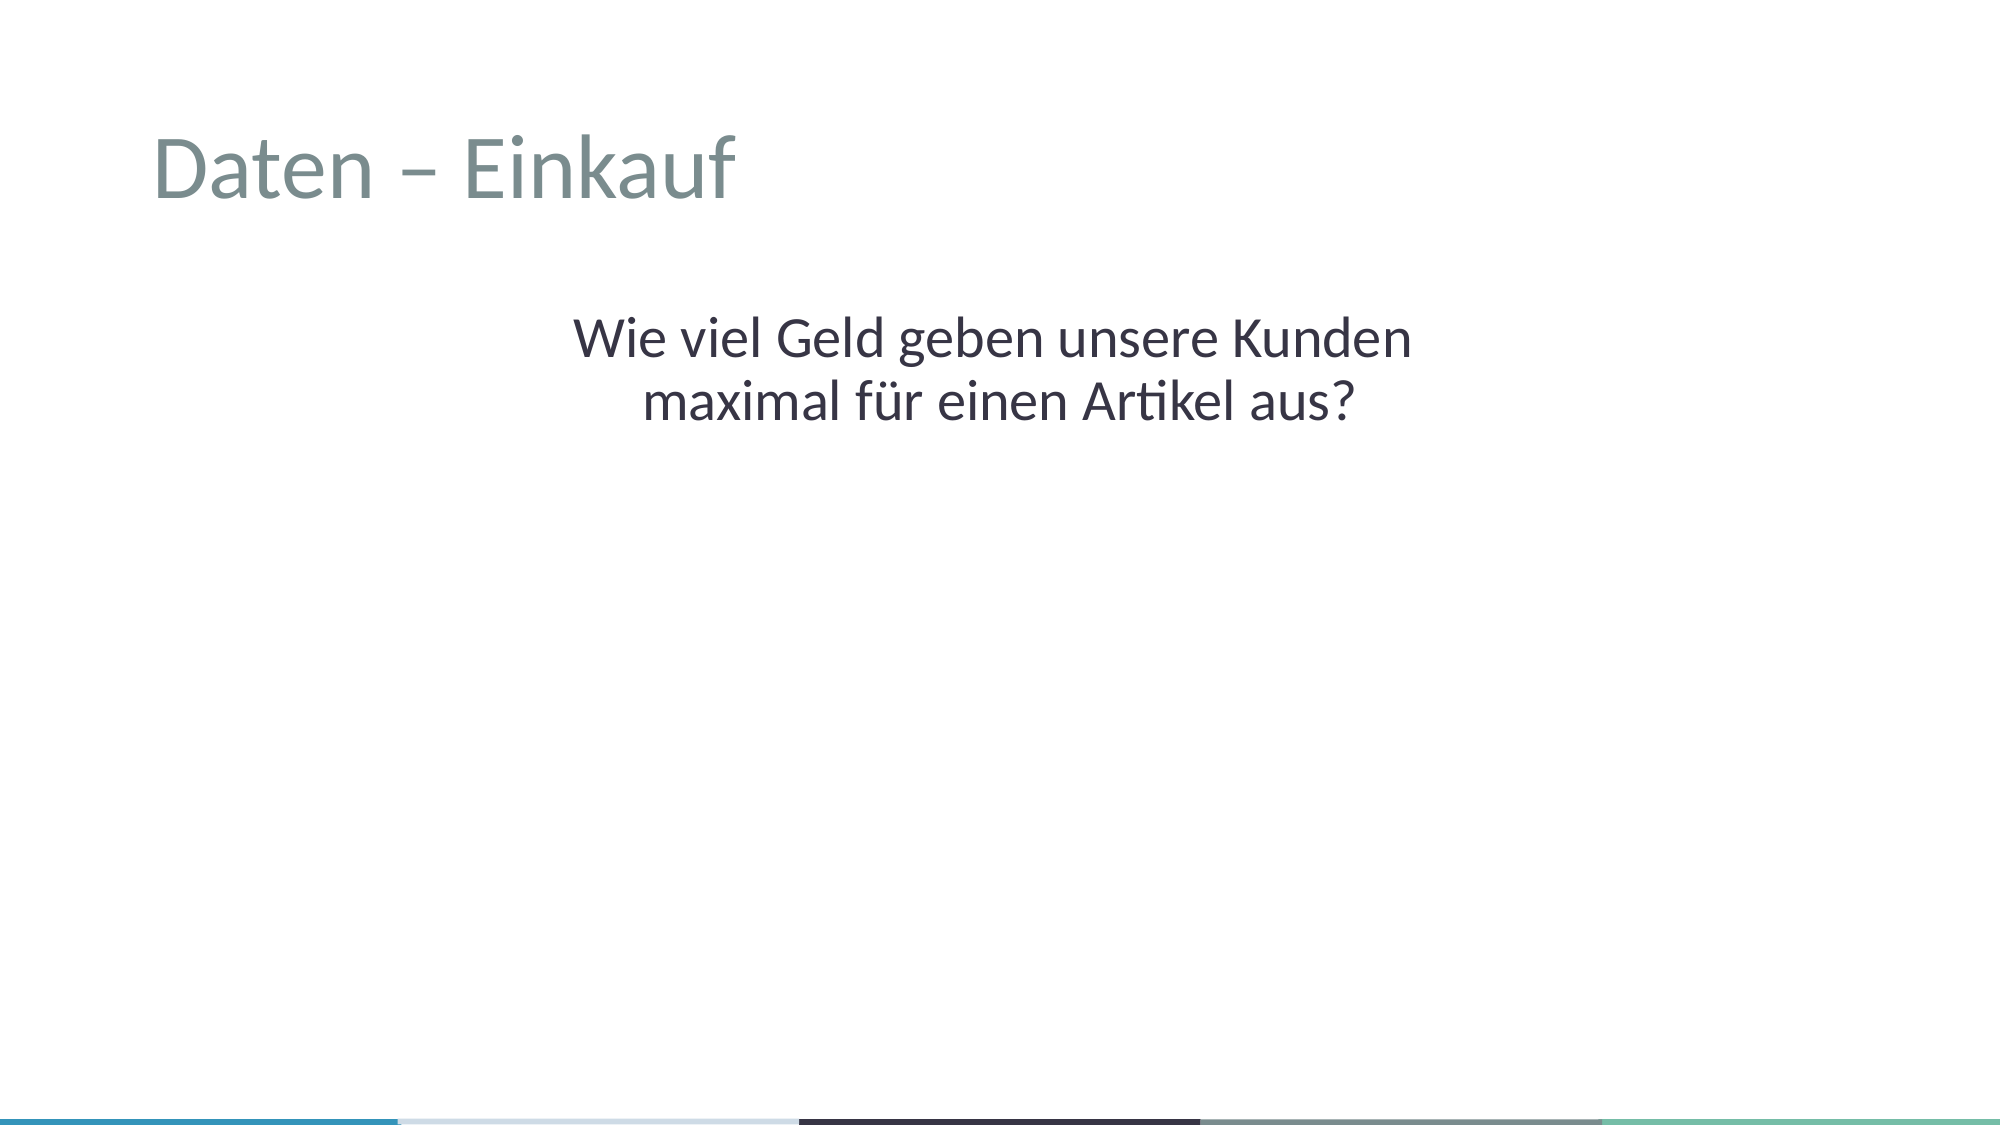

# Daten – Einkauf
Wie viel Geld geben unsere Kunden
maximal für einen Artikel aus?